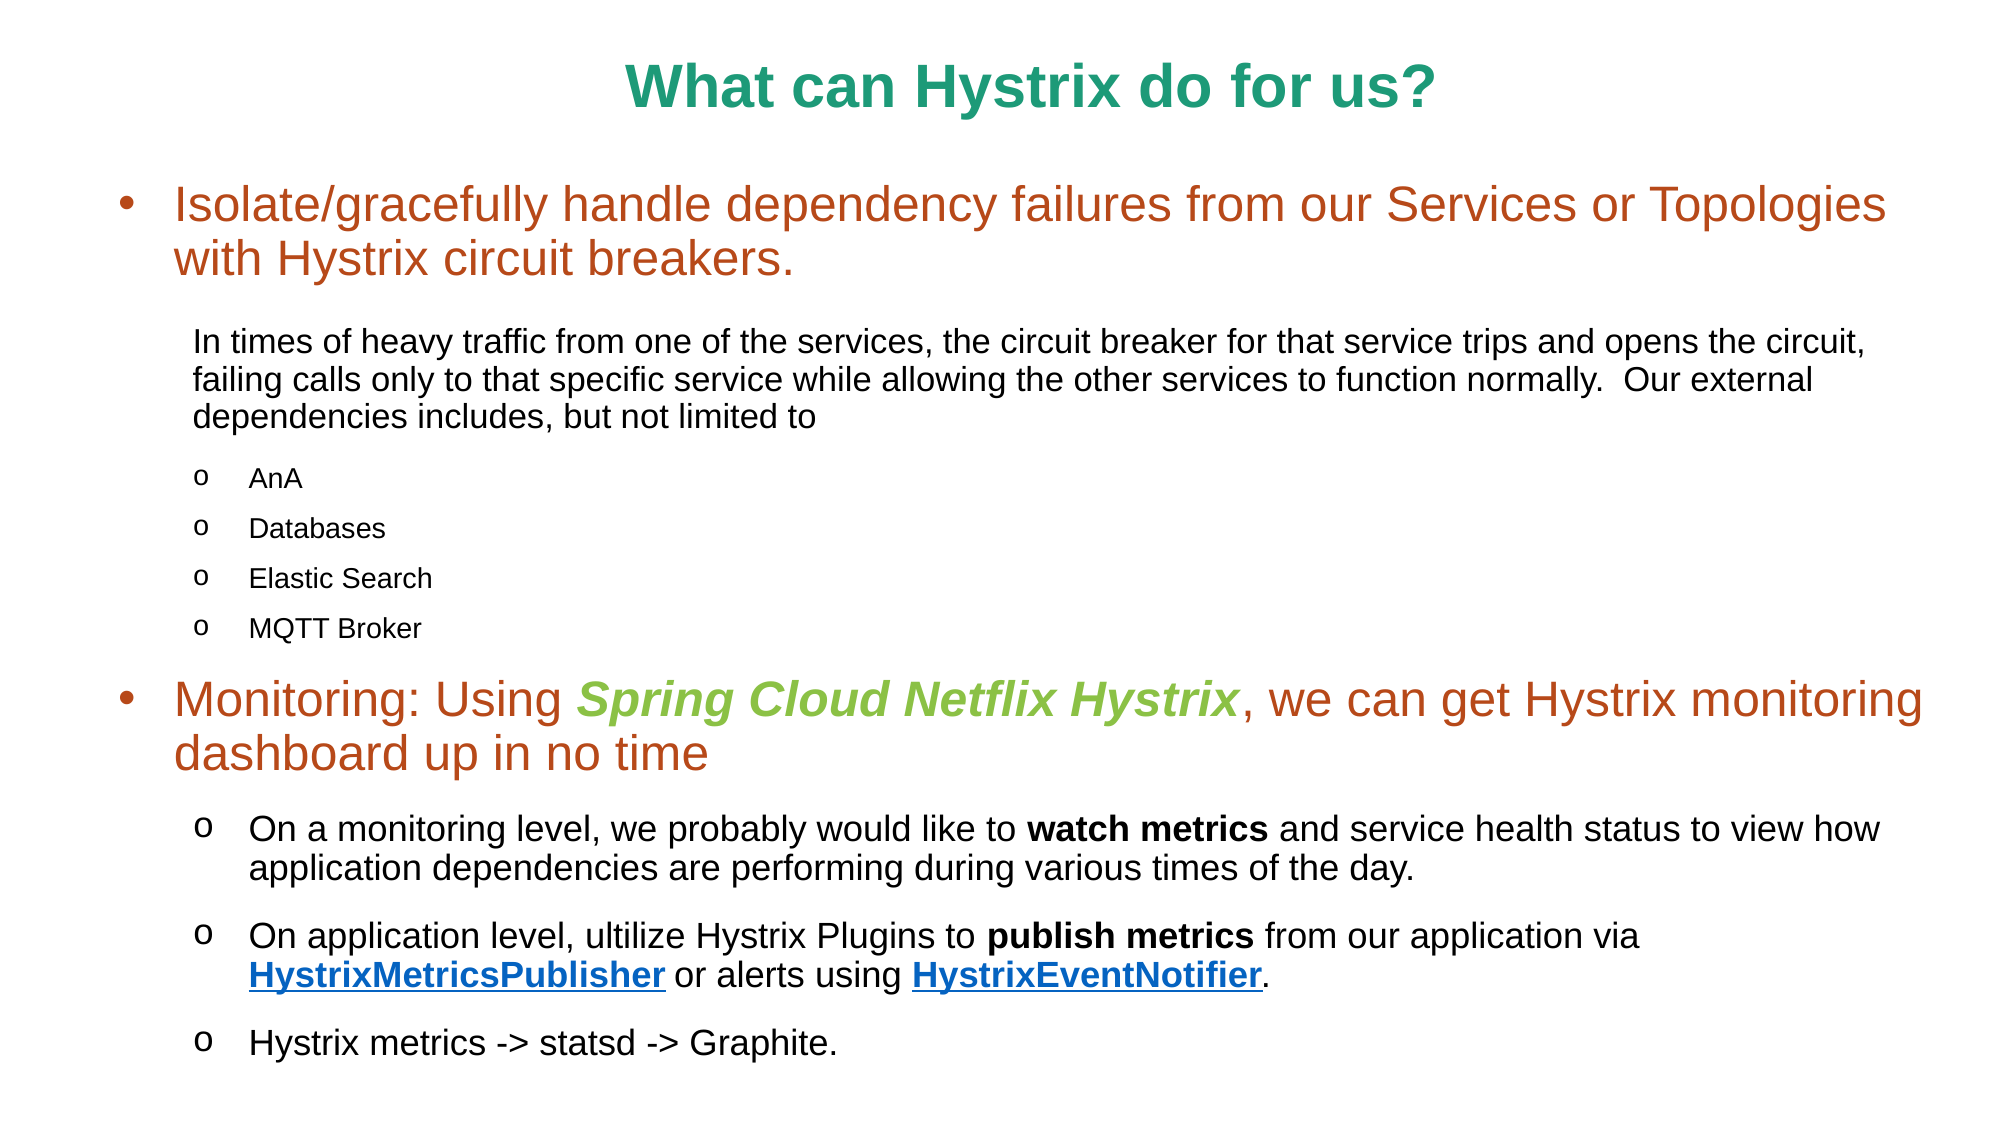

What can Hystrix do for us?
Isolate/gracefully handle dependency failures from our Services or Topologies with Hystrix circuit breakers.
In times of heavy traffic from one of the services, the circuit breaker for that service trips and opens the circuit, failing calls only to that specific service while allowing the other services to function normally.  Our external dependencies includes, but not limited to
AnA
Databases
Elastic Search
MQTT Broker
Monitoring: Using Spring Cloud Netflix Hystrix, we can get Hystrix monitoring dashboard up in no time
On a monitoring level, we probably would like to watch metrics and service health status to view how application dependencies are performing during various times of the day.
On application level, ultilize Hystrix Plugins to publish metrics from our application via HystrixMetricsPublisher or alerts using HystrixEventNotifier.
Hystrix metrics -> statsd -> Graphite.

#